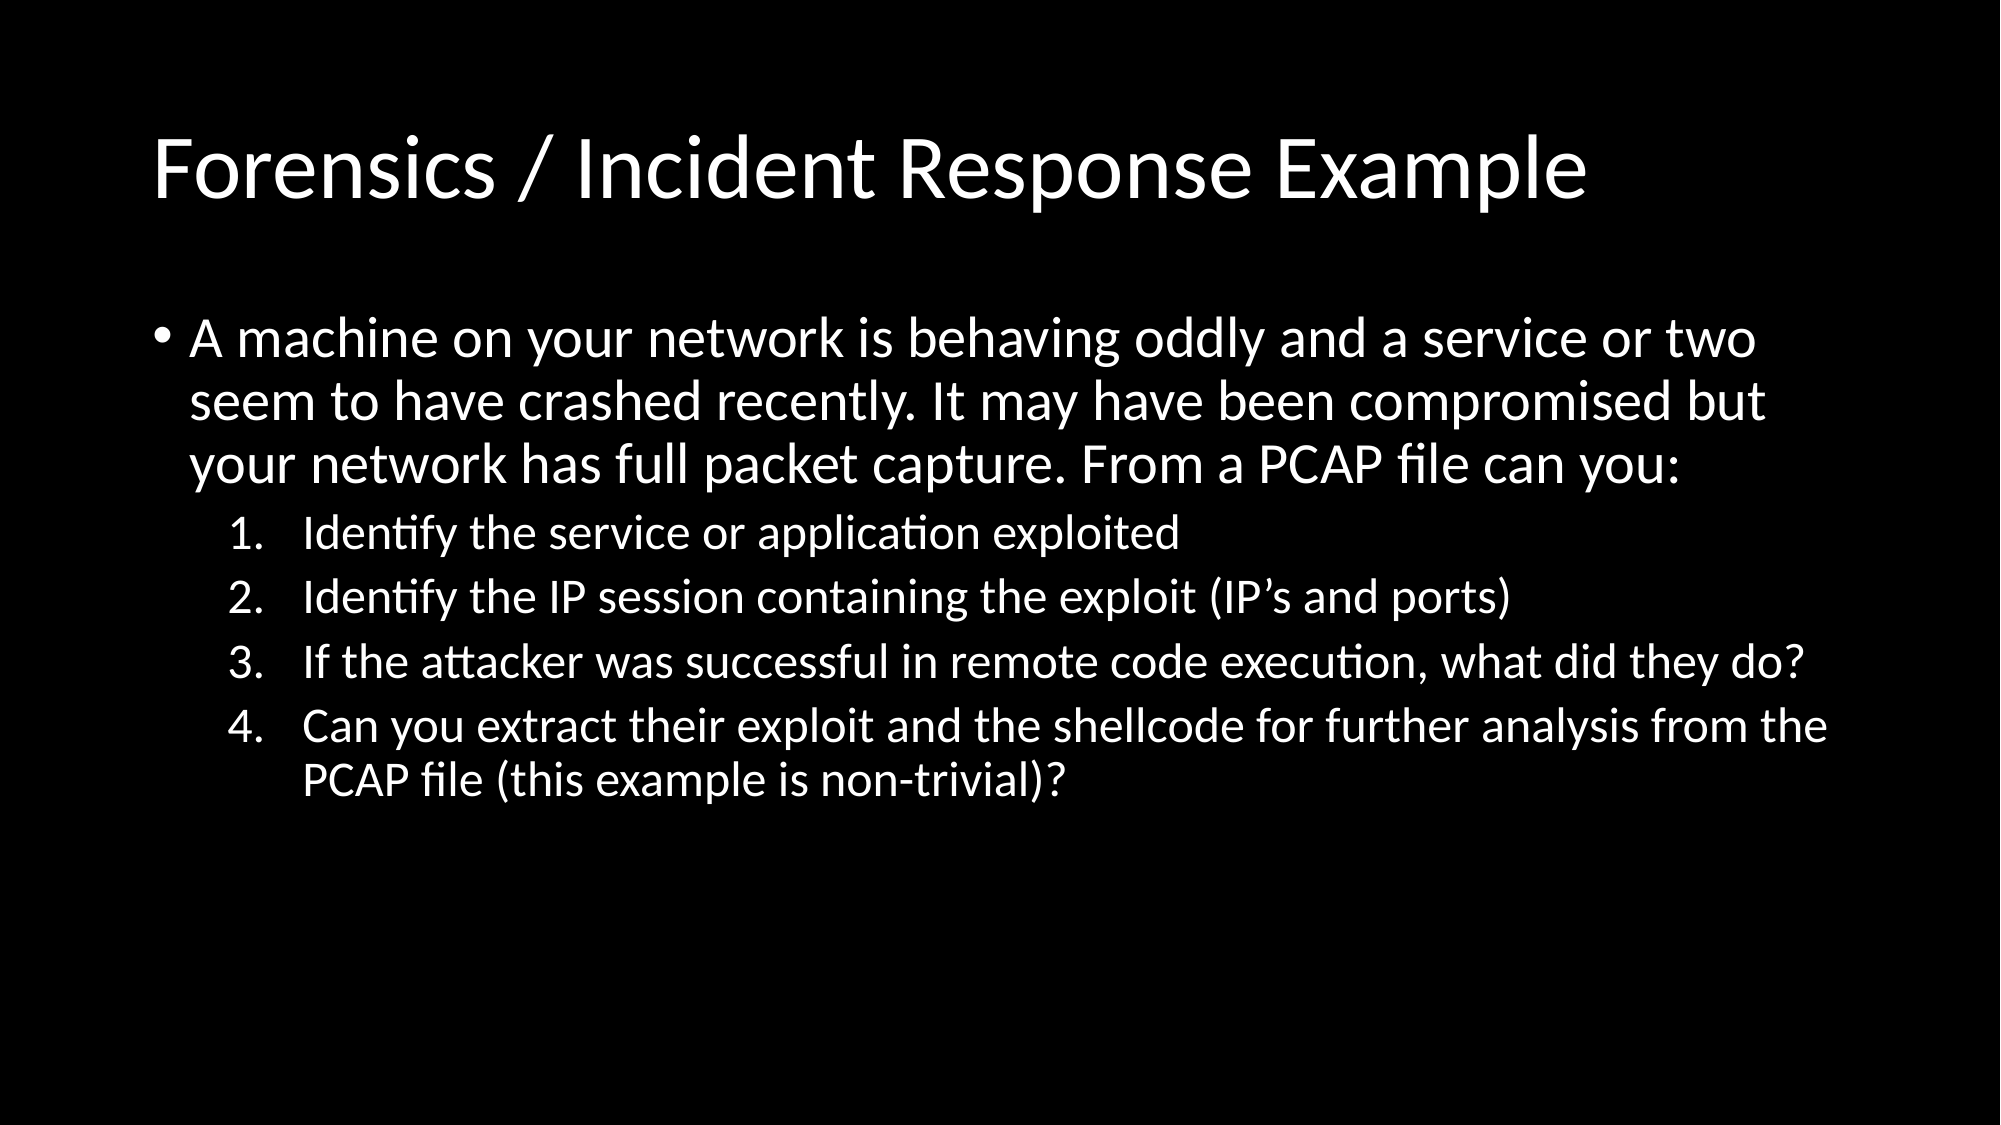

# Forensics / Incident Response Example
A machine on your network is behaving oddly and a service or two seem to have crashed recently. It may have been compromised but your network has full packet capture. From a PCAP file can you:
Identify the service or application exploited
Identify the IP session containing the exploit (IP’s and ports)
If the attacker was successful in remote code execution, what did they do?
Can you extract their exploit and the shellcode for further analysis from the PCAP file (this example is non-trivial)?